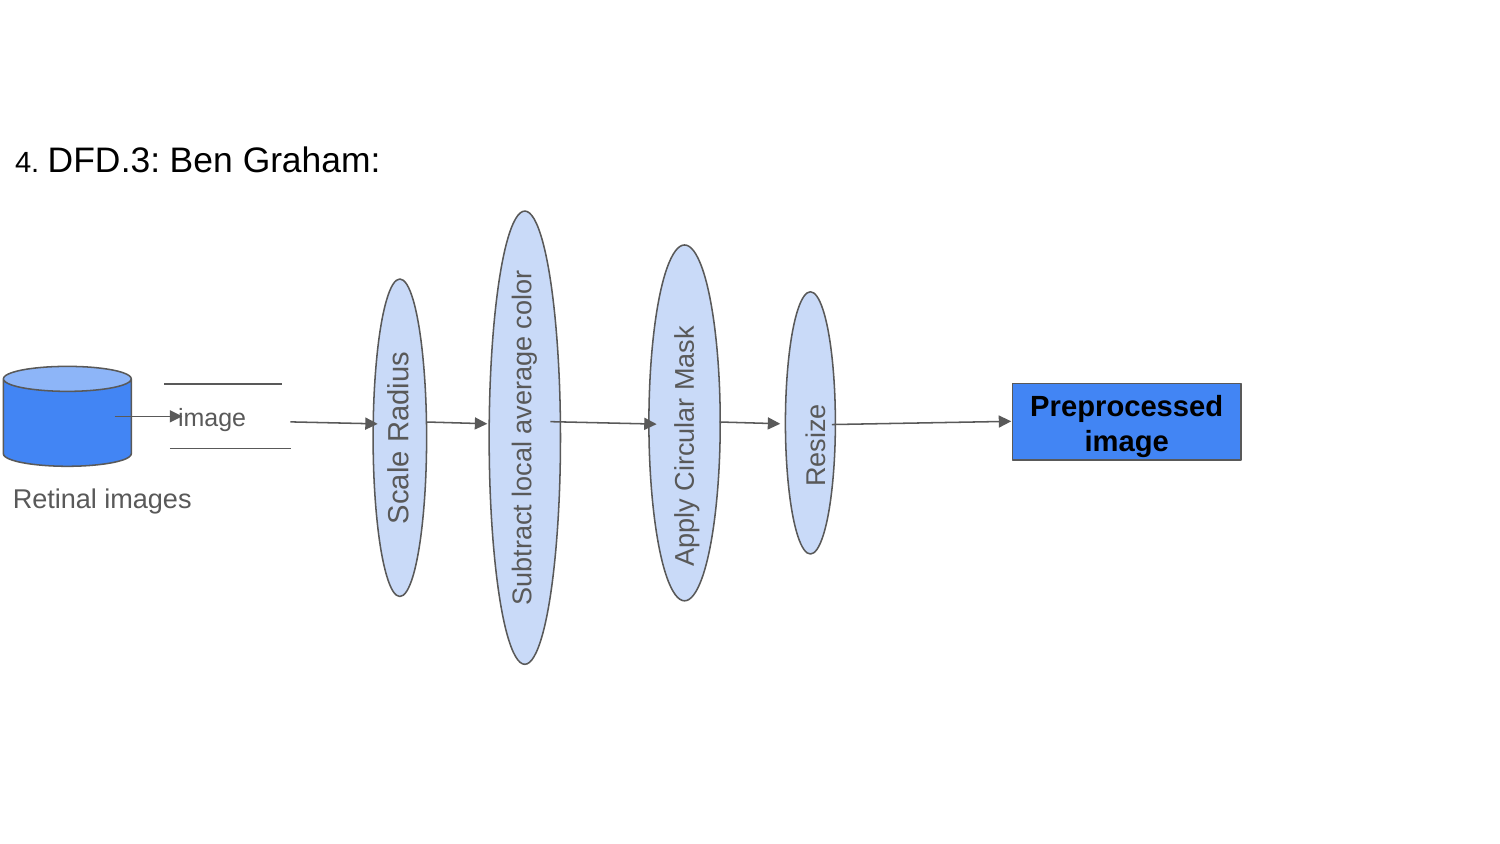

4. DFD.3: Ben Graham:

Subtract local average color

  Apply Circular Mask
Scale Radius

Preprocessed image
image

Resize
Retinal images